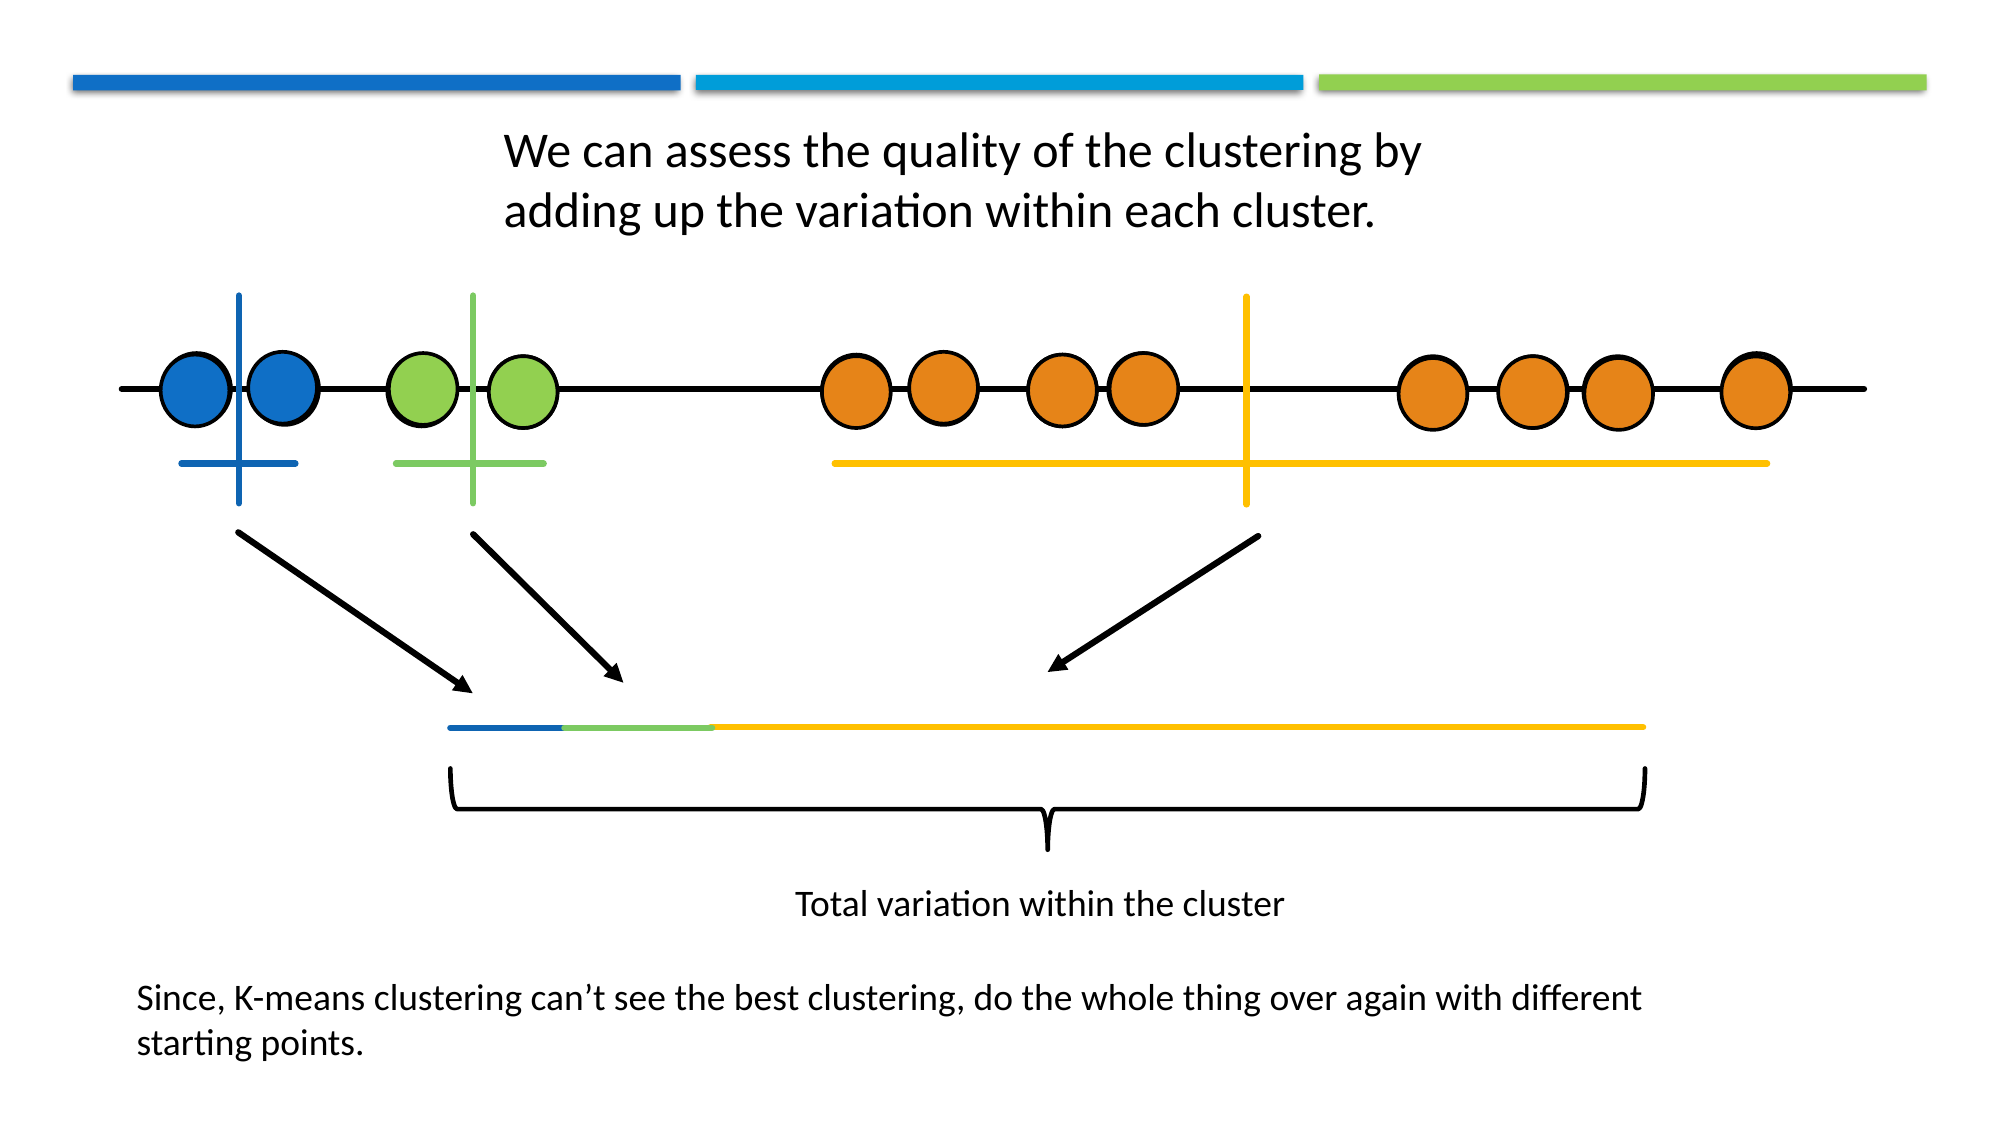

We can assess the quality of the clustering by adding up the variation within each cluster.

Total variation within the cluster
Since, K-means clustering can’t see the best clustering, do the whole thing over again with different starting points.